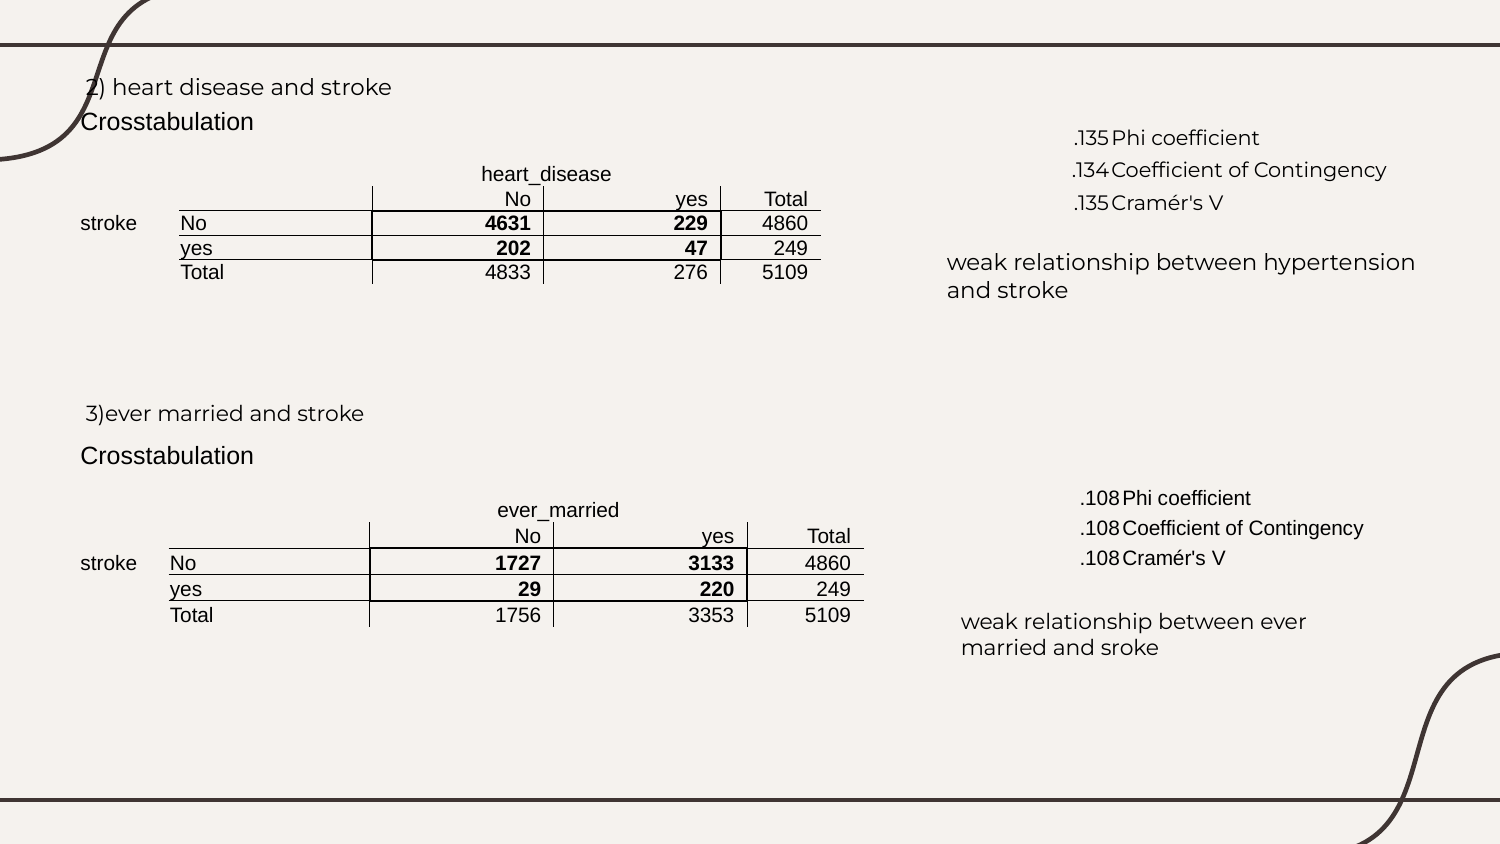

2) heart disease and stroke

3)ever married and stroke

|  |  |  |  |  |  |
| --- | --- | --- | --- | --- | --- |
| Crosstabulation |  |  |  |  |  |
|  |  |  |  |  |  |
|  |  |  | heart\_disease |  |  |
|  |  |  | No | yes | Total |
| stroke | No |  | 4631 | 229 | 4860 |
|  | yes |  | 202 | 47 | 249 |
|  | Total |  | 4833 | 276 | 5109 |
|  |  |  |  |  |  |
|  |  |  |  |  |  |
| .135 | Phi coefficient |  |
| --- | --- | --- |
| .134 | Coefficient of Contingency |  |
| .135 | Cramér's V |  |
weak relationship between hypertension and stroke
| Crosstabulation |  |  |  |  |  |
| --- | --- | --- | --- | --- | --- |
|  |  |  |  |  |  |
|  |  |  | ever\_married |  |  |
|  |  |  | No | yes | Total |
| stroke | No |  | 1727 | 3133 | 4860 |
|  | yes |  | 29 | 220 | 249 |
|  | Total |  | 1756 | 3353 | 5109 |
|  |  |  |  |  |  |
| .108 | Phi coefficient |  |
| --- | --- | --- |
| .108 | Coefficient of Contingency |  |
| .108 | Cramér's V |  |
weak relationship between ever married and sroke